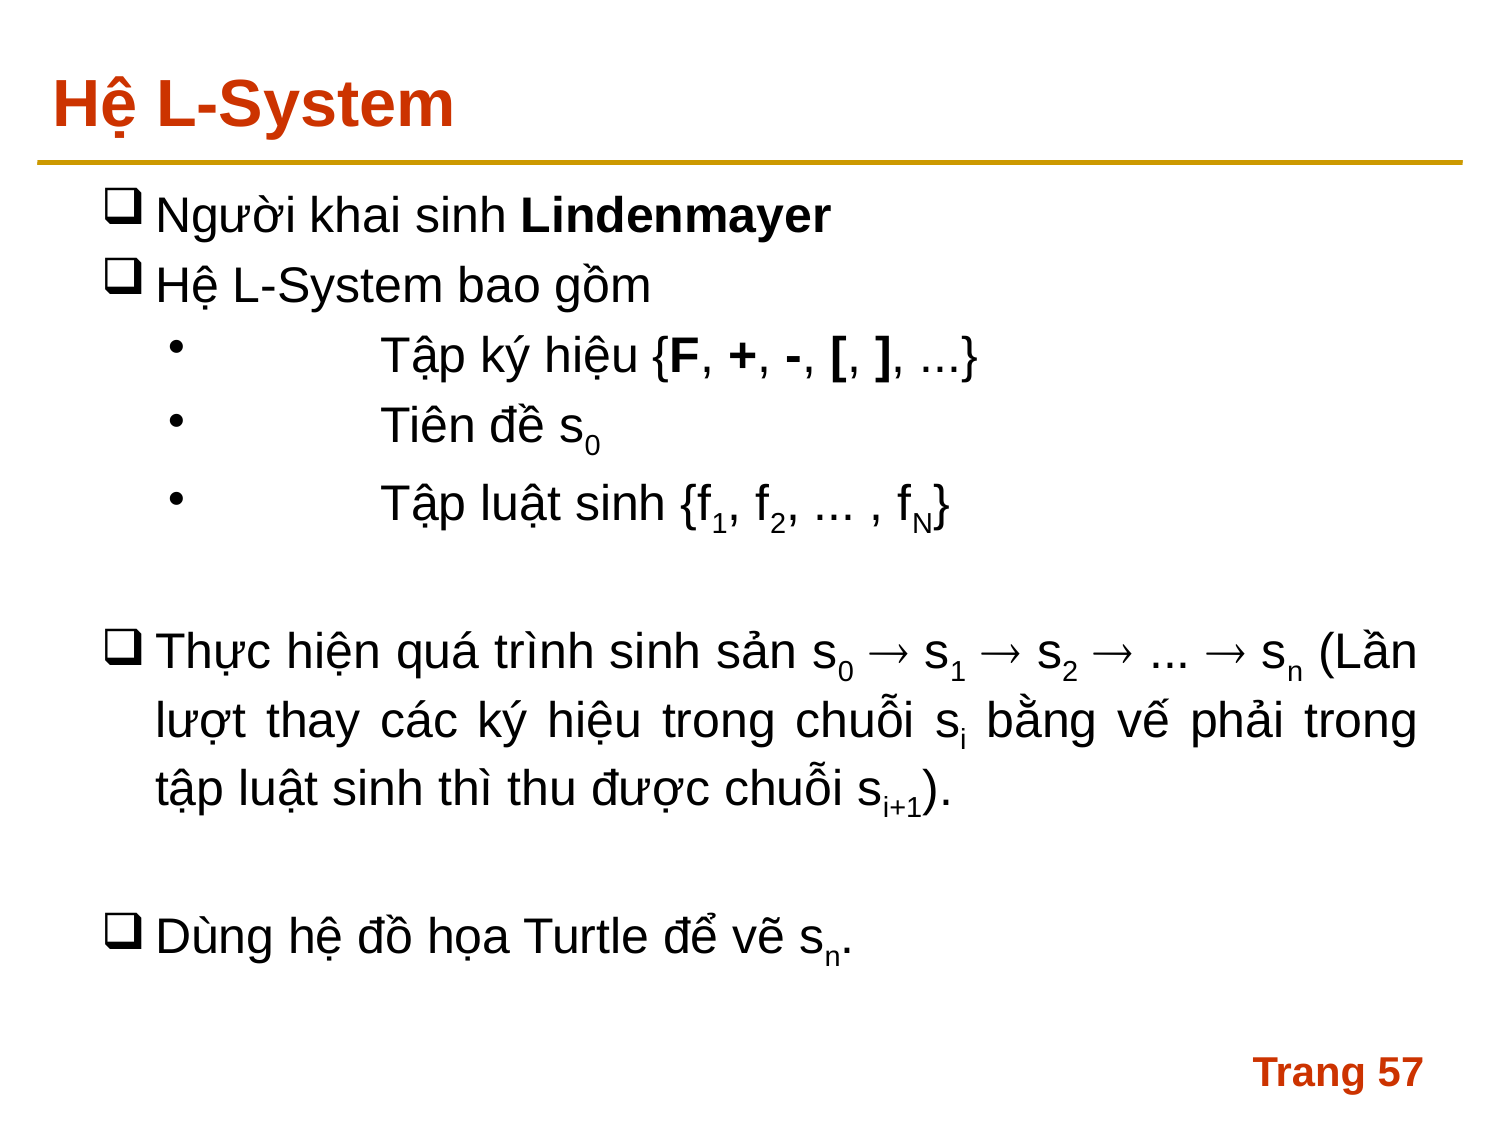

# Hệ L-System
Người khai sinh Lindenmayer
Hệ L-System bao gồm
	Tập ký hiệu {F, +, -, [, ], ...}
	Tiên đề s0
	Tập luật sinh {f1, f2, ... , fN}

Thực hiện quá trình sinh sản s0 → s1 → s2 → ... → sn (Lần lượt thay các ký hiệu trong chuỗi si bằng vế phải trong tập luật sinh thì thu được chuỗi si+1).

Dùng hệ đồ họa Turtle để vẽ sn.

Trang 57